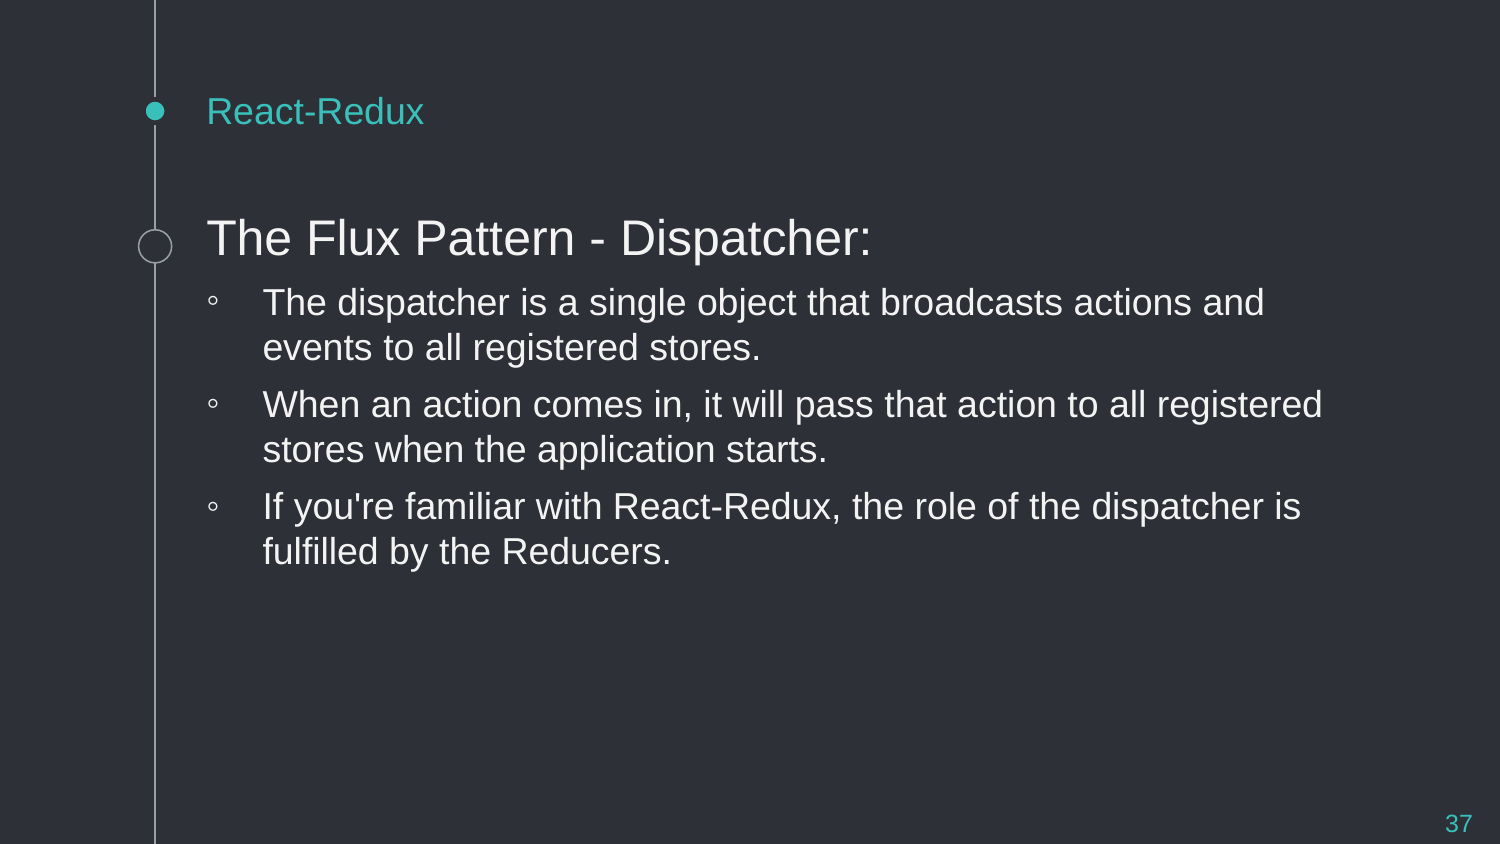

# React-Redux
The Flux Pattern - Dispatcher:
The dispatcher is a single object that broadcasts actions and events to all registered stores.
When an action comes in, it will pass that action to all registered stores when the application starts.
If you're familiar with React-Redux, the role of the dispatcher is fulfilled by the Reducers.
37